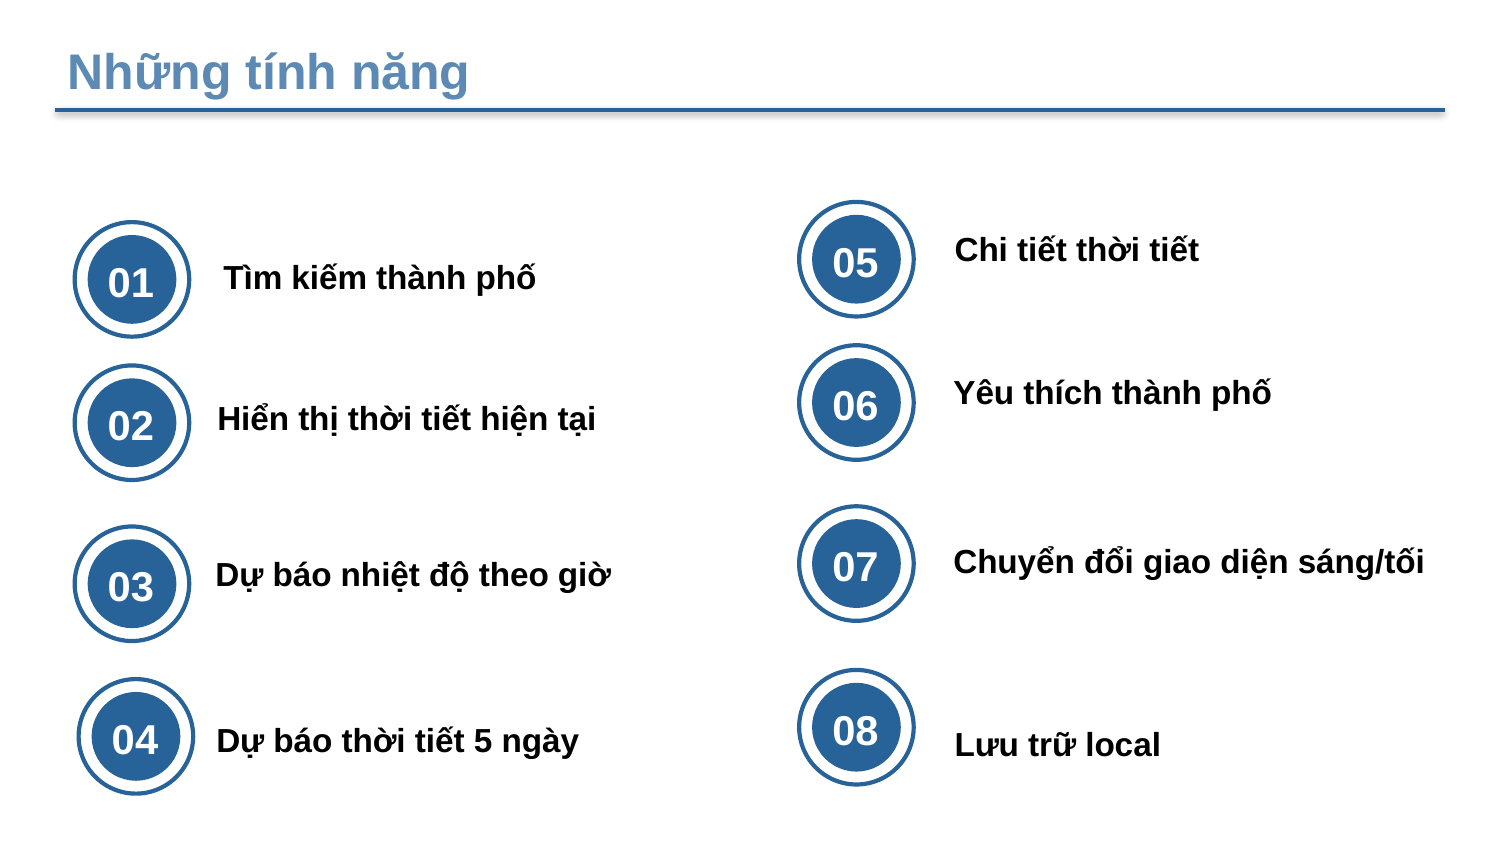

Những tính năng
Thêm vào
Từ

05
Chi tiết thời tiết

06
Yêu thích thành phố

07
Chuyển đổi giao diện sáng/tối

01
Tìm kiếm thành phố

02
Hiển thị thời tiết hiện tại

03
Dự báo nhiệt độ theo giờ
Thêm vào
Từ

08

04
Dự báo thời tiết 5 ngày

Lưu trữ local